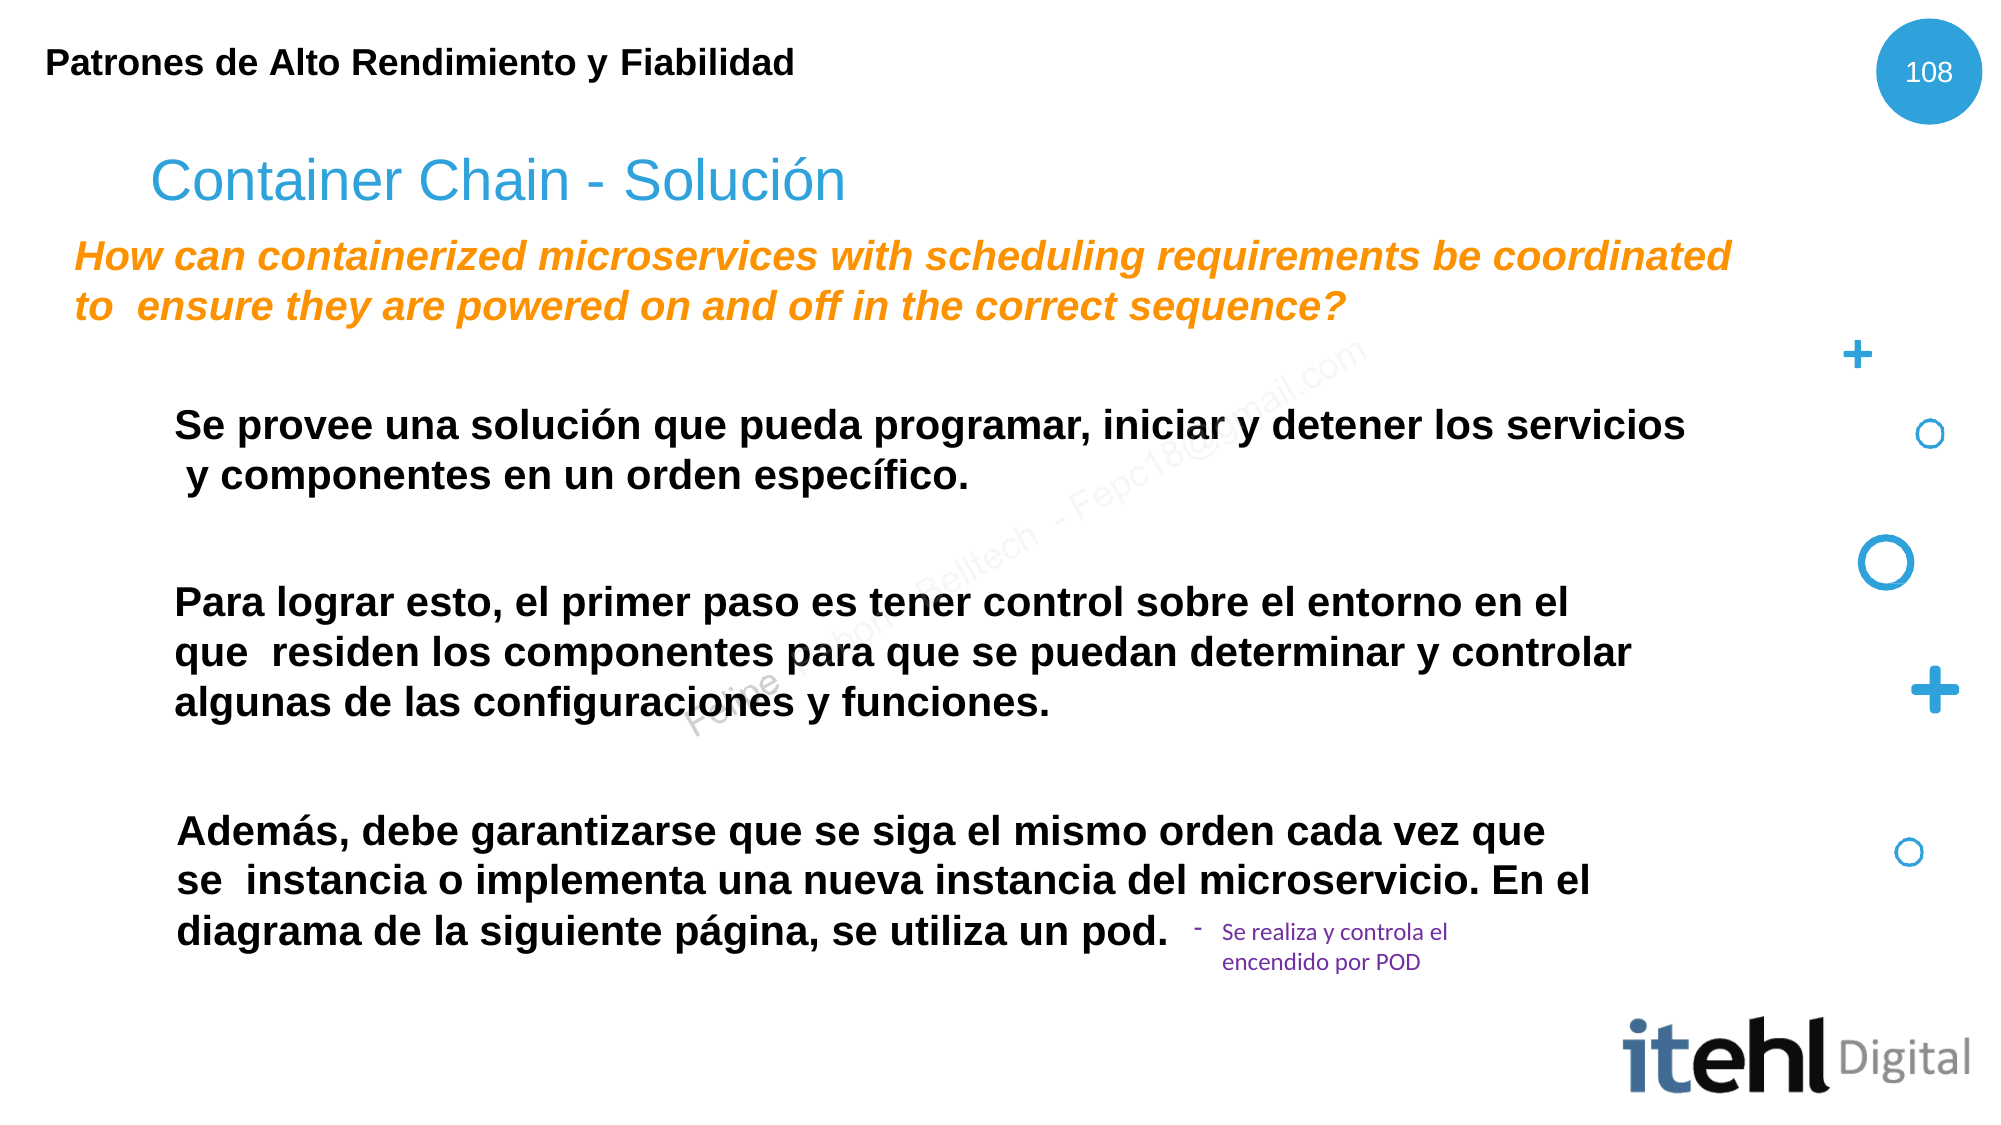

Patrones de Alto Rendimiento y Fiabilidad
108
# Container Chain - Solución
How can containerized microservices with scheduling requirements be coordinated to  ensure they are powered on and off in the correct sequence?

Se provee una solución que pueda programar, iniciar y detener los servicios  y componentes en un orden específico.

Para lograr esto, el primer paso es tener control sobre el entorno en el que  residen los componentes para que se puedan determinar y controlar  algunas de las configuraciones y funciones.

Además, debe garantizarse que se siga el mismo orden cada vez que se  instancia o implementa una nueva instancia del microservicio. En el  diagrama de la siguiente página, se utiliza un pod.

Se realiza y controla el encendido por POD